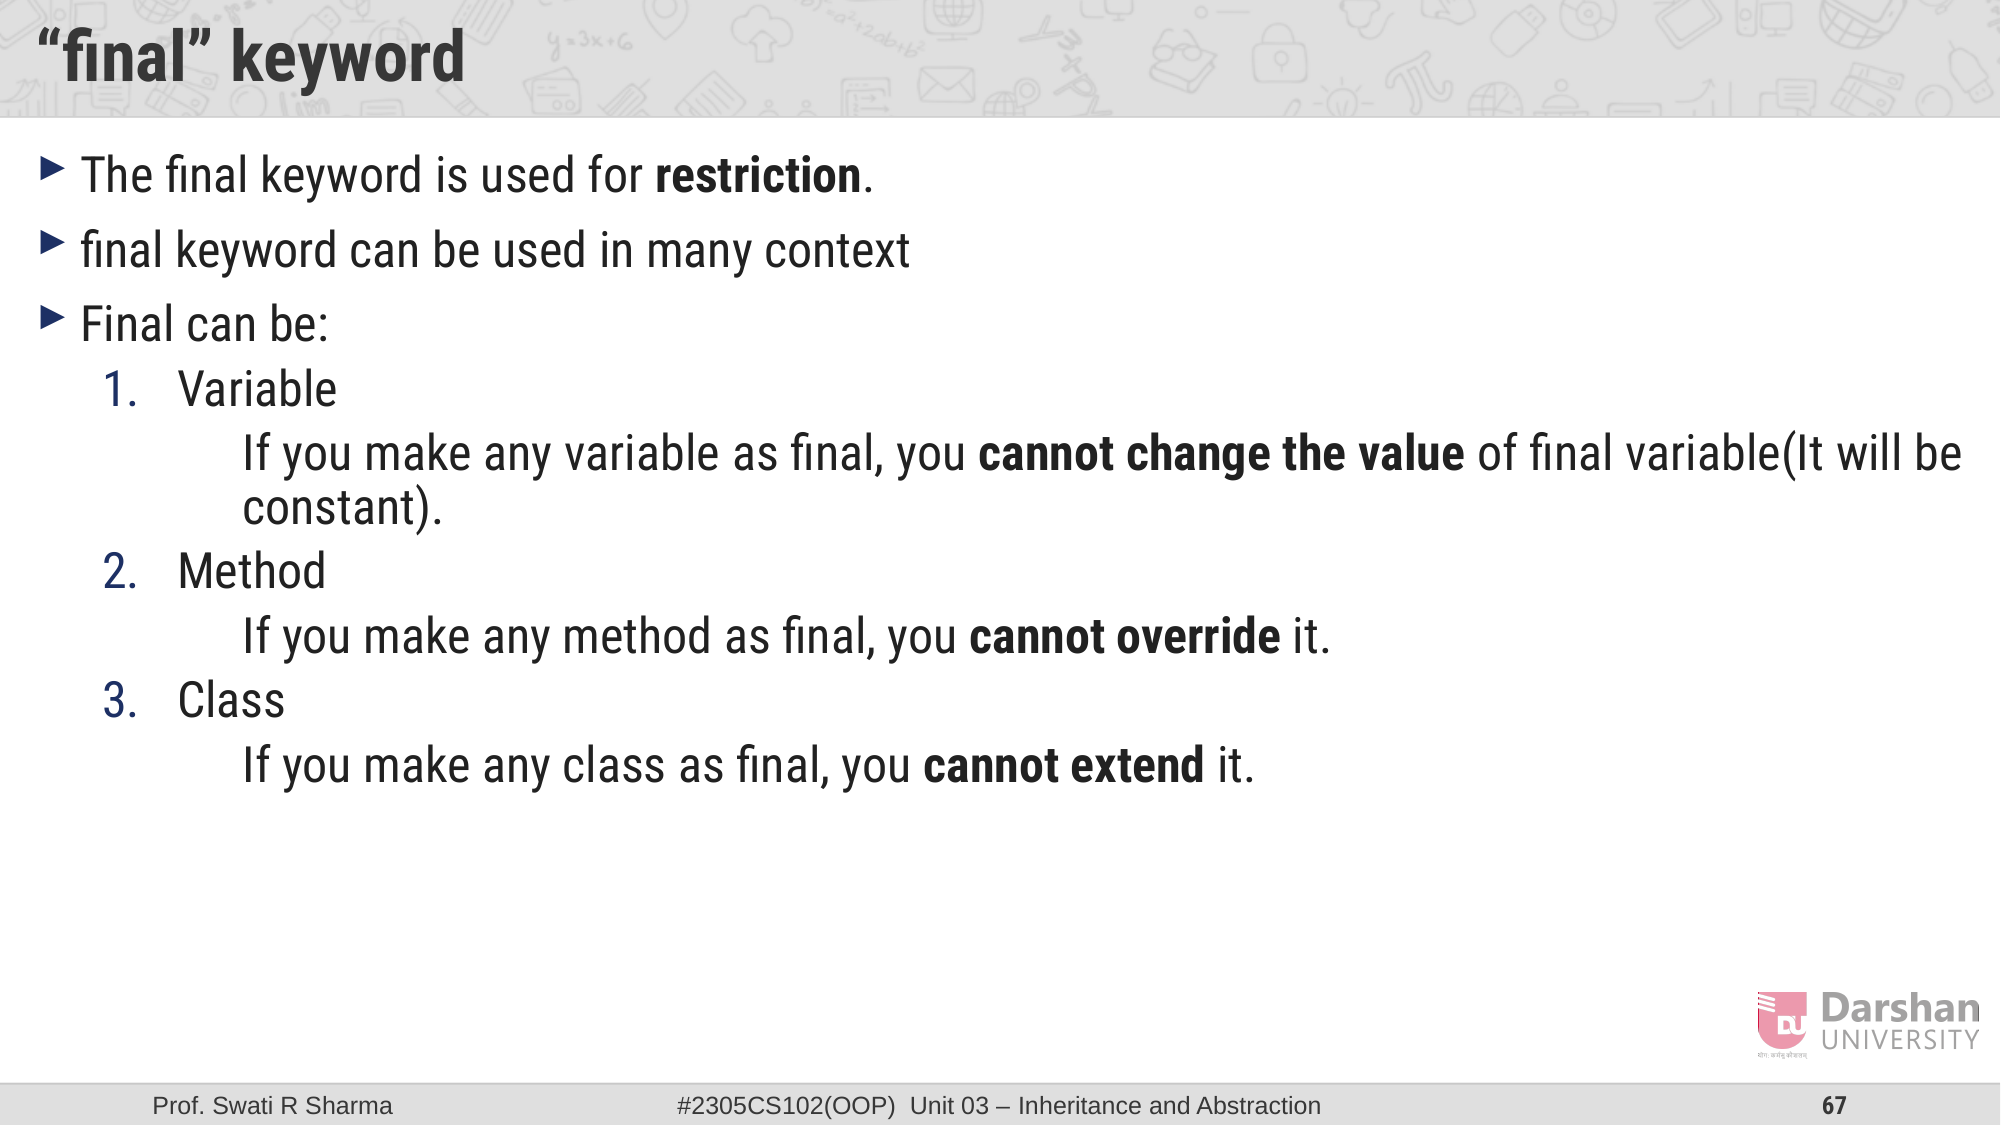

# “final” keyword
The final keyword is used for restriction.
final keyword can be used in many context
Final can be:
Variable
	If you make any variable as final, you cannot change the value of final variable(It will be constant).
Method
	If you make any method as final, you cannot override it.
Class
	If you make any class as final, you cannot extend it.